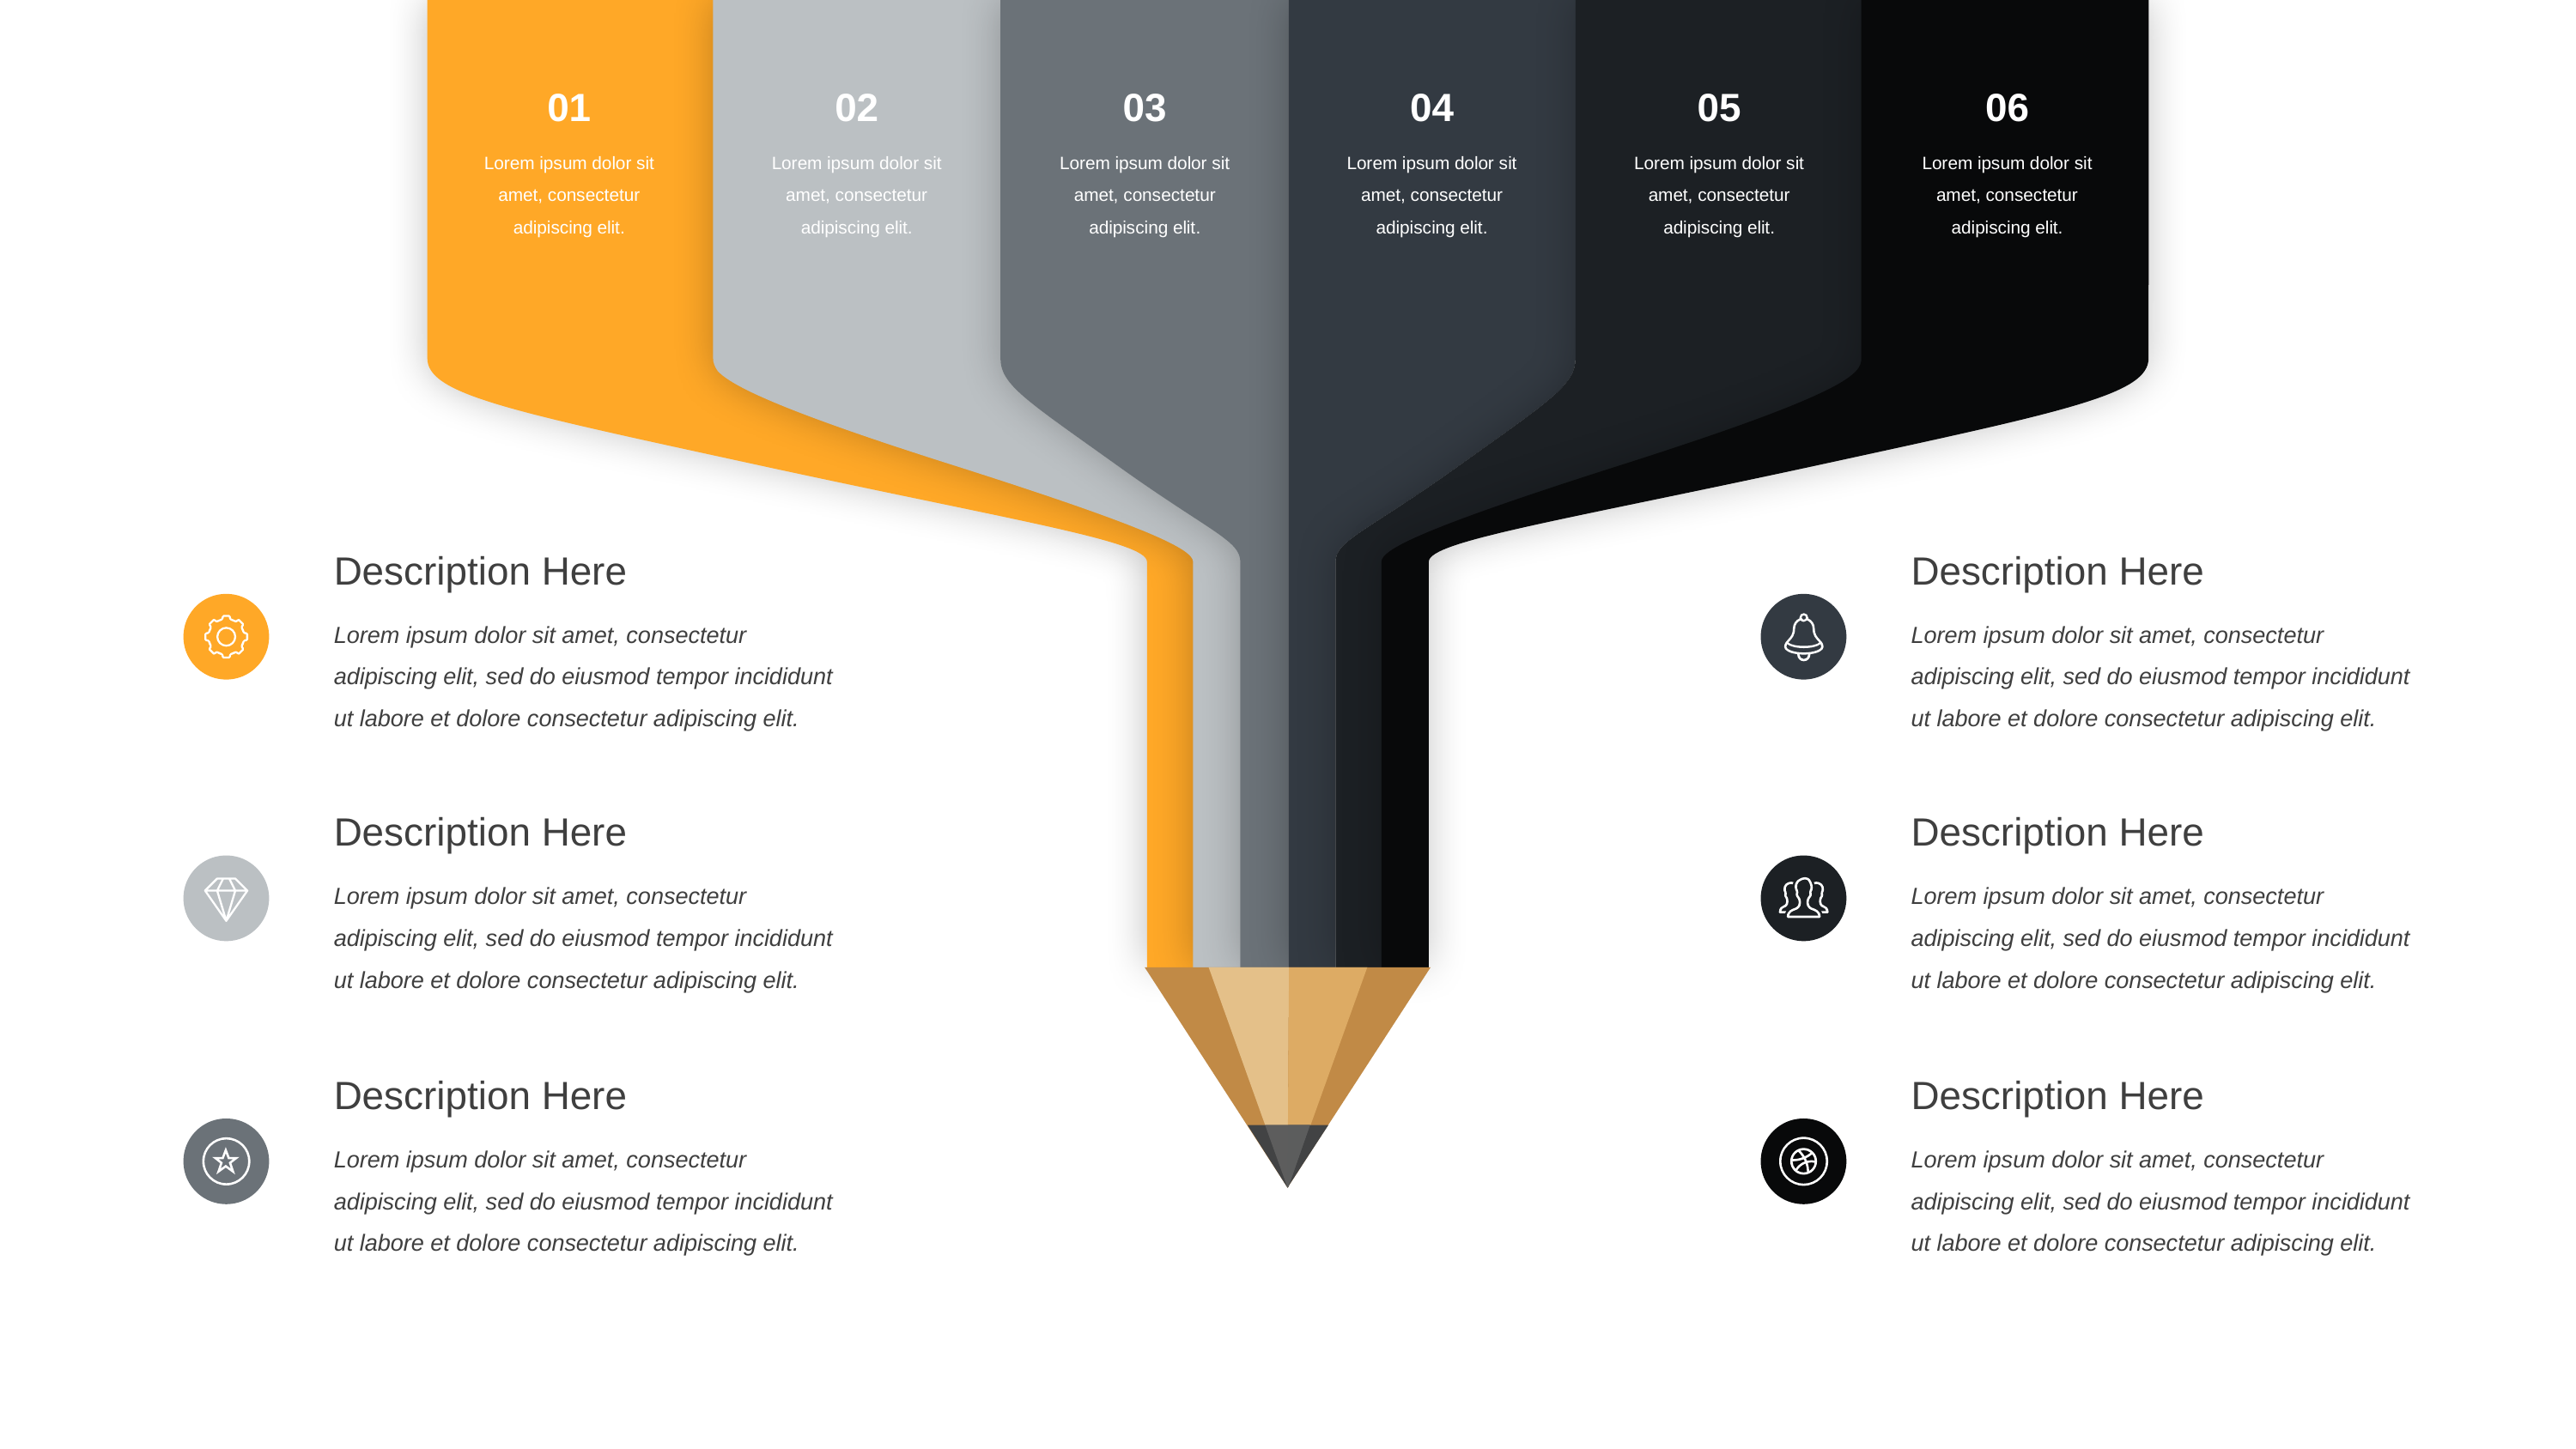

01
Lorem ipsum dolor sit amet, consectetur adipiscing elit.
02
Lorem ipsum dolor sit amet, consectetur adipiscing elit.
03
Lorem ipsum dolor sit amet, consectetur adipiscing elit.
04
Lorem ipsum dolor sit amet, consectetur adipiscing elit.
05
Lorem ipsum dolor sit amet, consectetur adipiscing elit.
06
Lorem ipsum dolor sit amet, consectetur adipiscing elit.

Description Here
Description Here

Lorem ipsum dolor sit amet, consectetur adipiscing elit, sed do eiusmod tempor incididunt ut labore et dolore consectetur adipiscing elit.
Lorem ipsum dolor sit amet, consectetur adipiscing elit, sed do eiusmod tempor incididunt ut labore et dolore consectetur adipiscing elit.

Description Here
Description Here

Lorem ipsum dolor sit amet, consectetur adipiscing elit, sed do eiusmod tempor incididunt ut labore et dolore consectetur adipiscing elit.
Lorem ipsum dolor sit amet, consectetur adipiscing elit, sed do eiusmod tempor incididunt ut labore et dolore consectetur adipiscing elit.

Description Here
Description Here

Lorem ipsum dolor sit amet, consectetur adipiscing elit, sed do eiusmod tempor incididunt ut labore et dolore consectetur adipiscing elit.
Lorem ipsum dolor sit amet, consectetur adipiscing elit, sed do eiusmod tempor incididunt ut labore et dolore consectetur adipiscing elit.